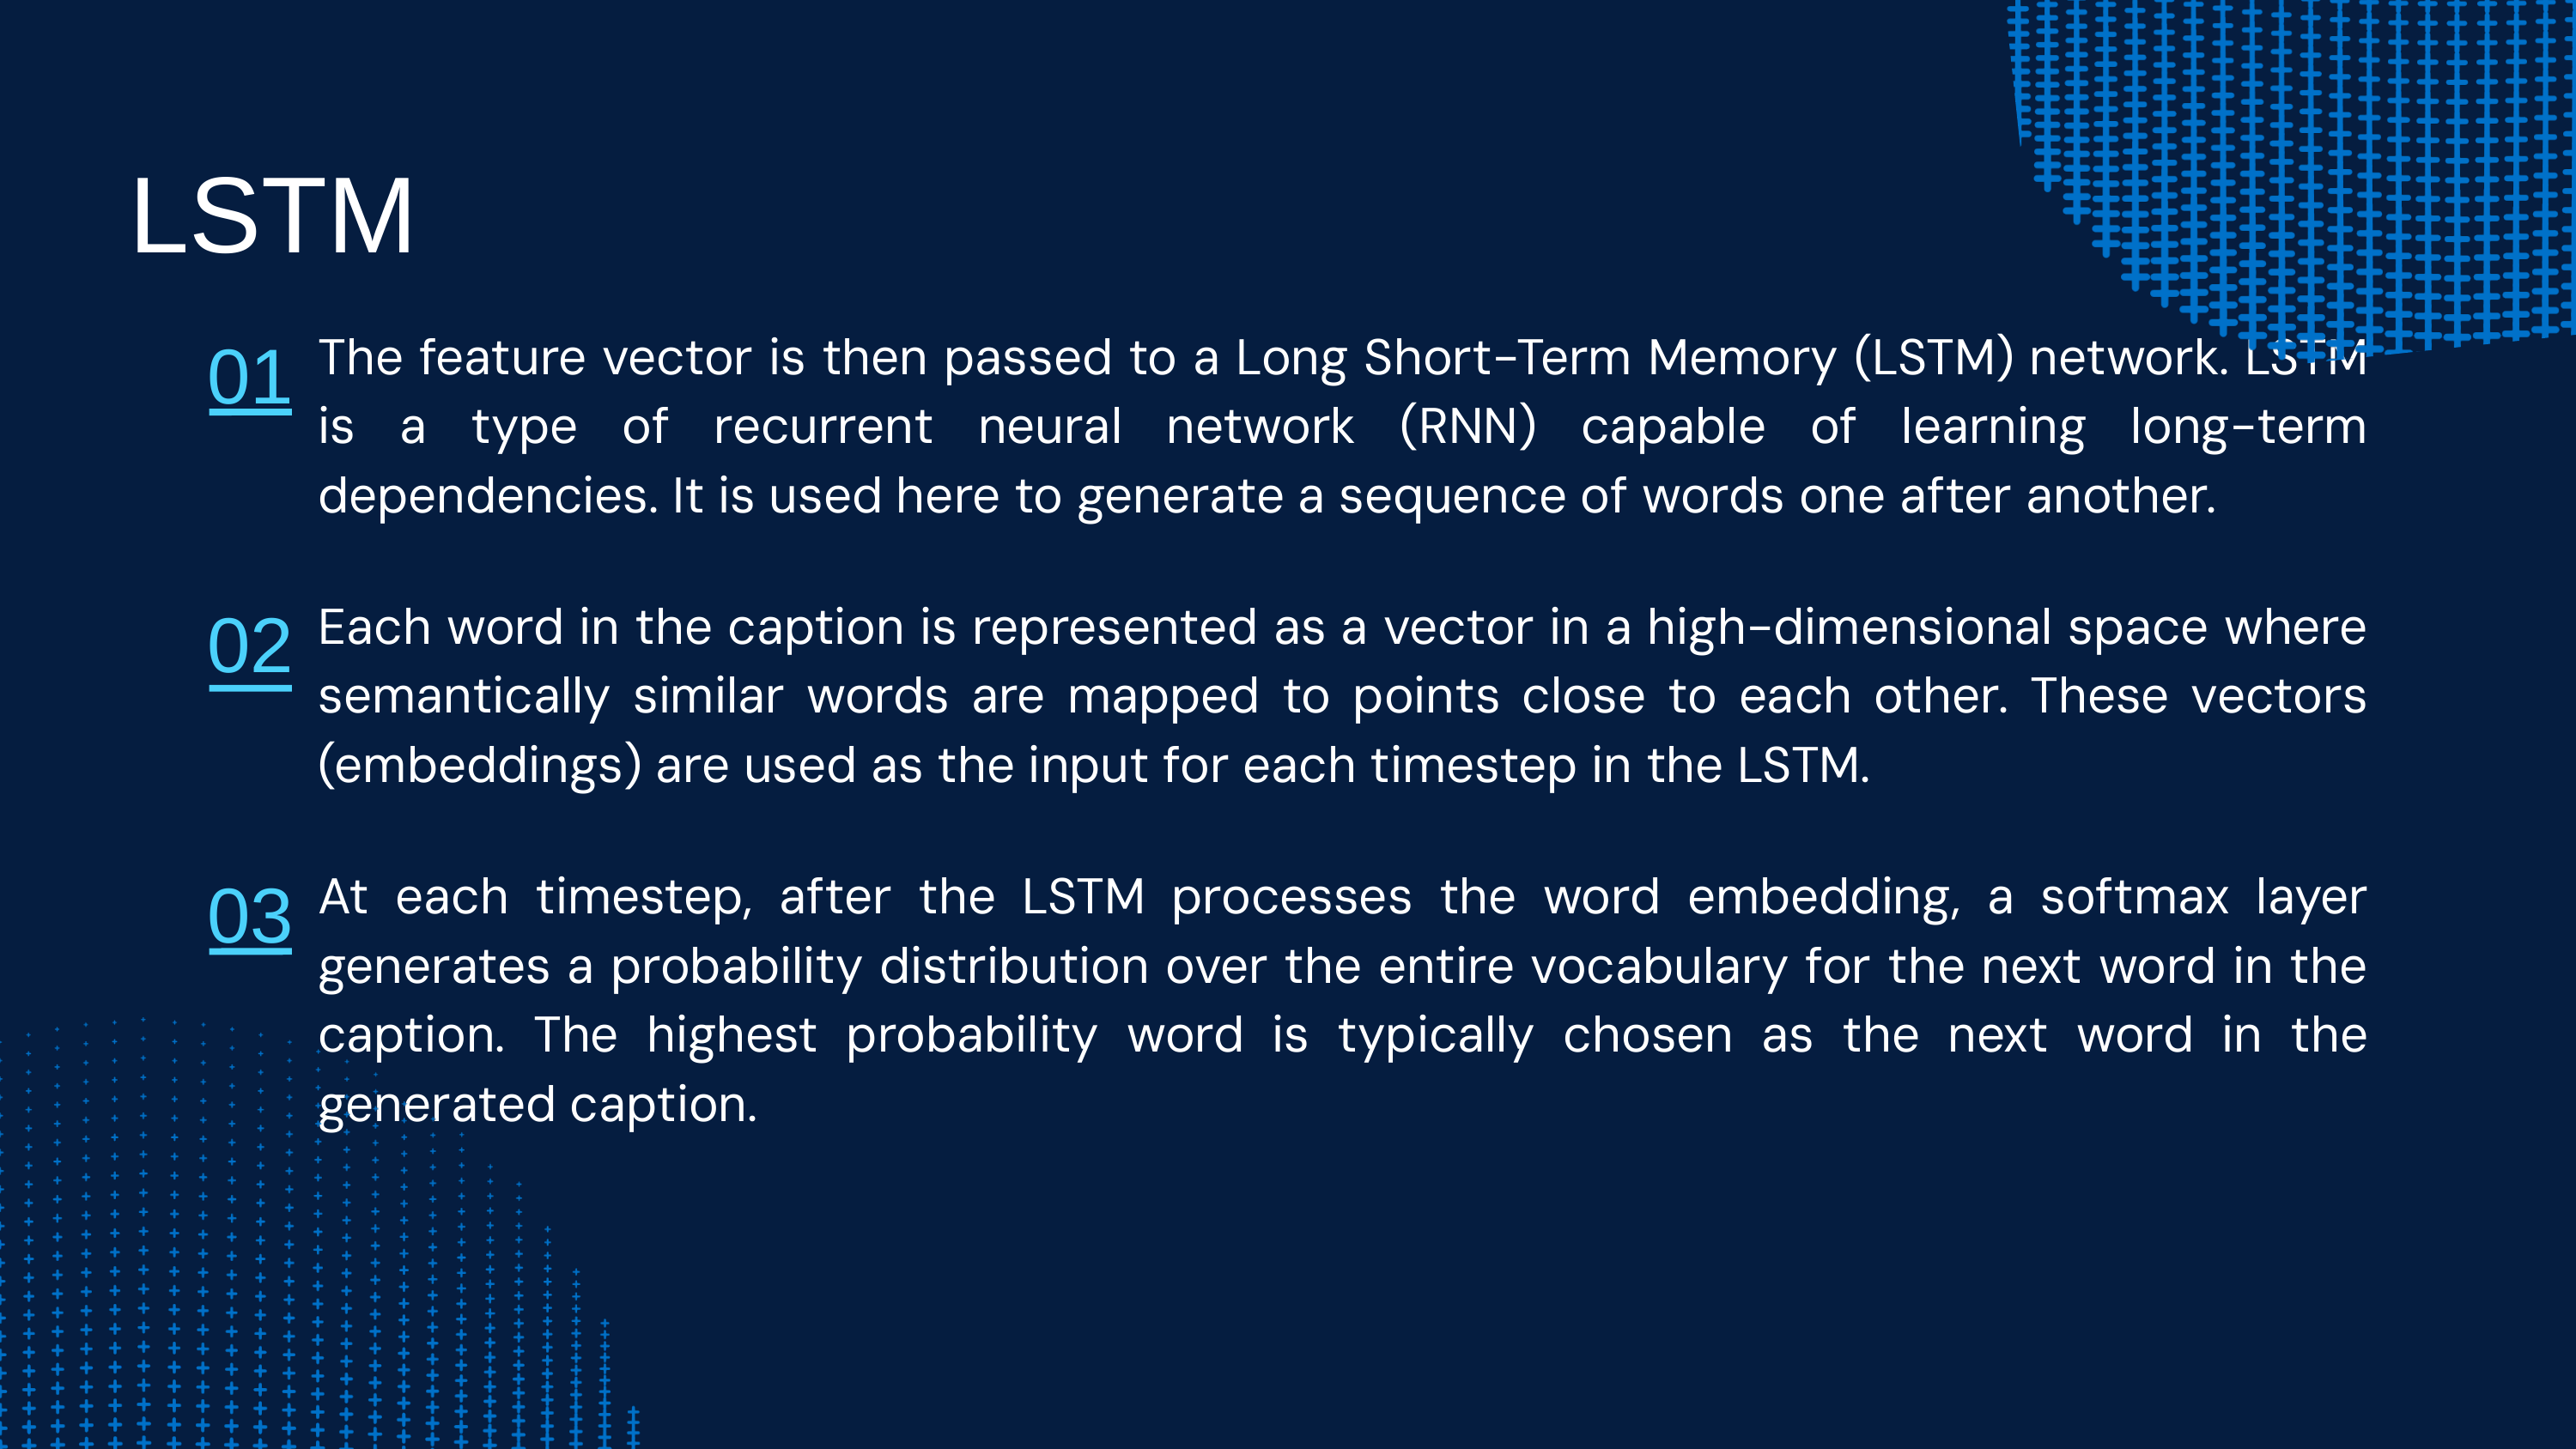

LSTM
01
The feature vector is then passed to a Long Short-Term Memory (LSTM) network. LSTM is a type of recurrent neural network (RNN) capable of learning long-term dependencies. It is used here to generate a sequence of words one after another.

02
Each word in the caption is represented as a vector in a high-dimensional space where semantically similar words are mapped to points close to each other. These vectors (embeddings) are used as the input for each timestep in the LSTM.

03
At each timestep, after the LSTM processes the word embedding, a softmax layer generates a probability distribution over the entire vocabulary for the next word in the caption. The highest probability word is typically chosen as the next word in the generated caption.